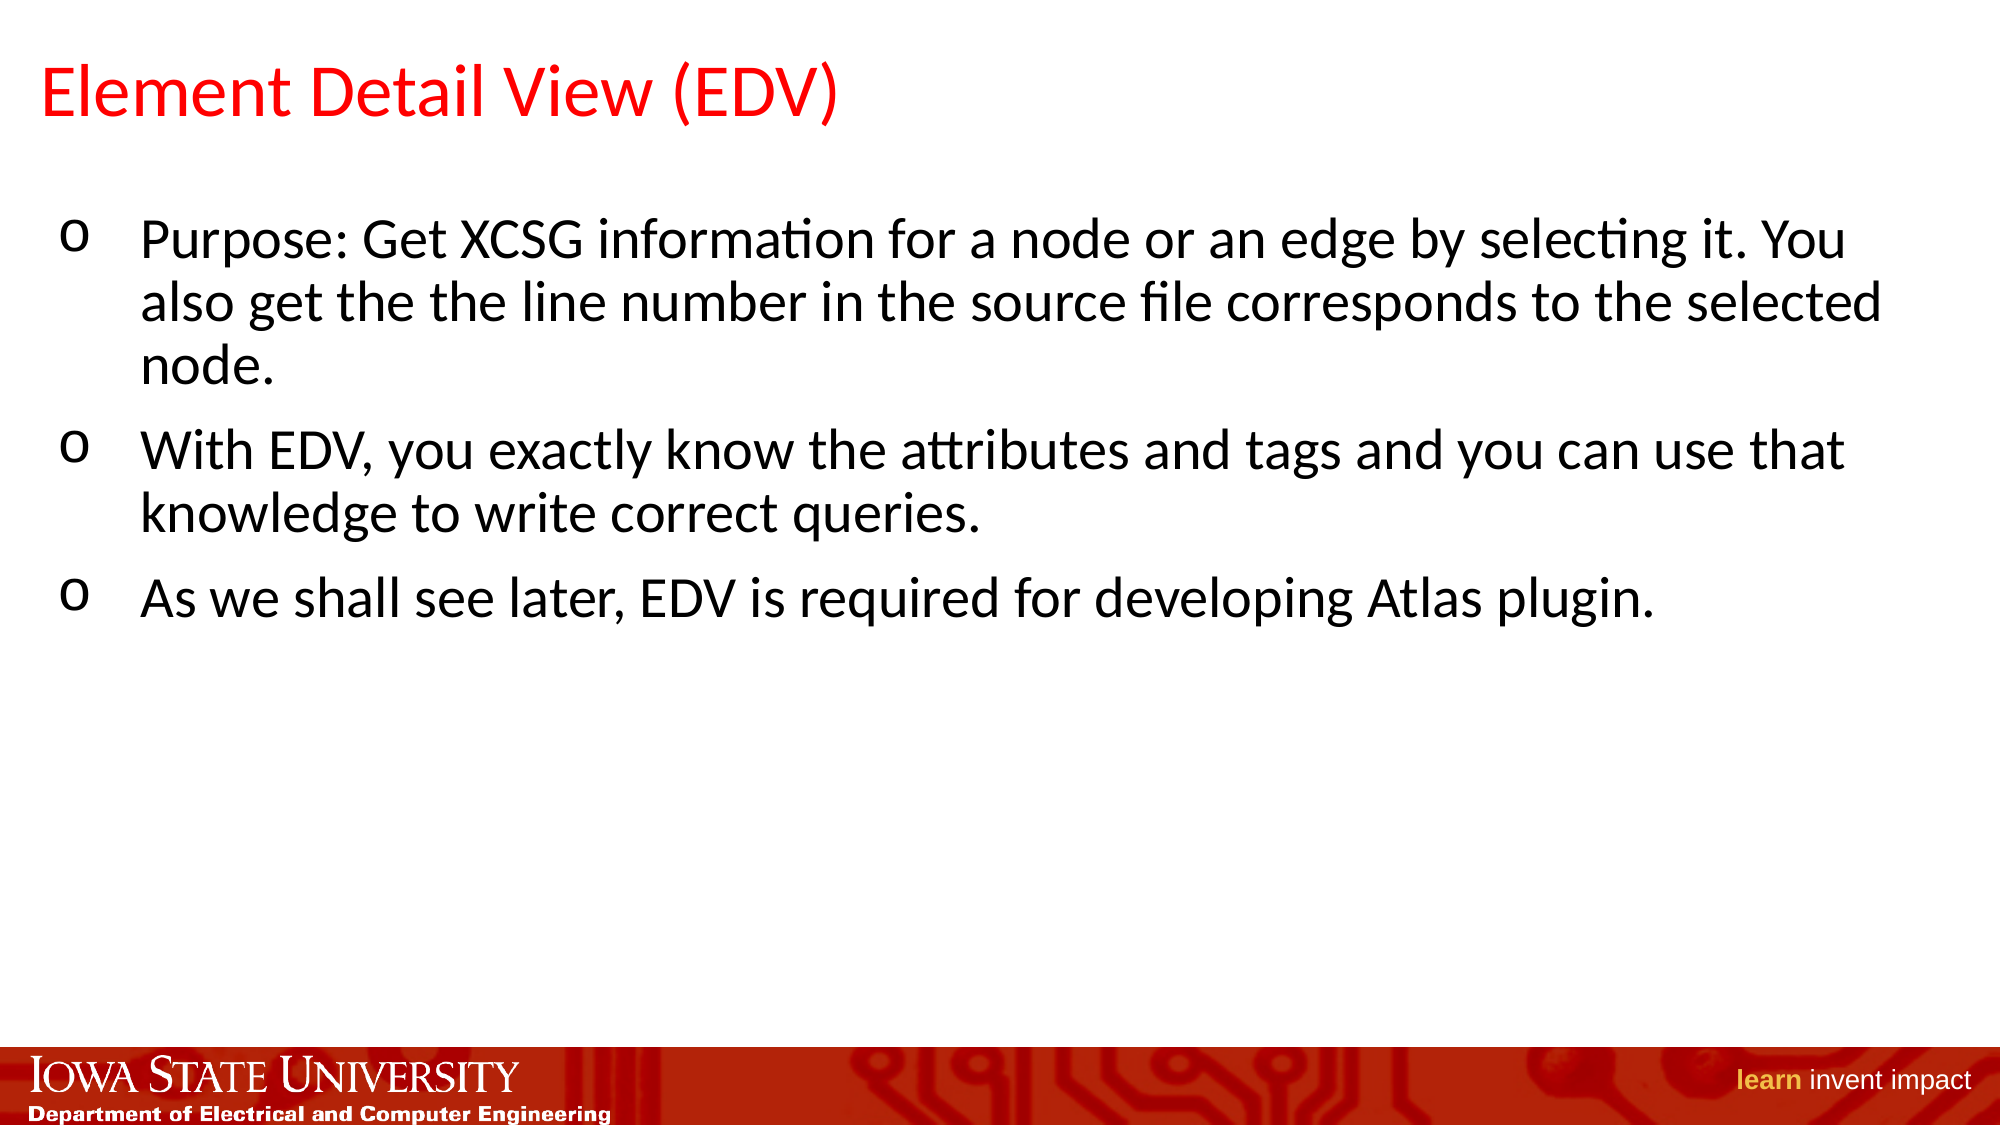

# Element Detail View (EDV)
Purpose: Get XCSG information for a node or an edge by selecting it. You also get the the line number in the source file corresponds to the selected node.
With EDV, you exactly know the attributes and tags and you can use that knowledge to write correct queries.
As we shall see later, EDV is required for developing Atlas plugin.